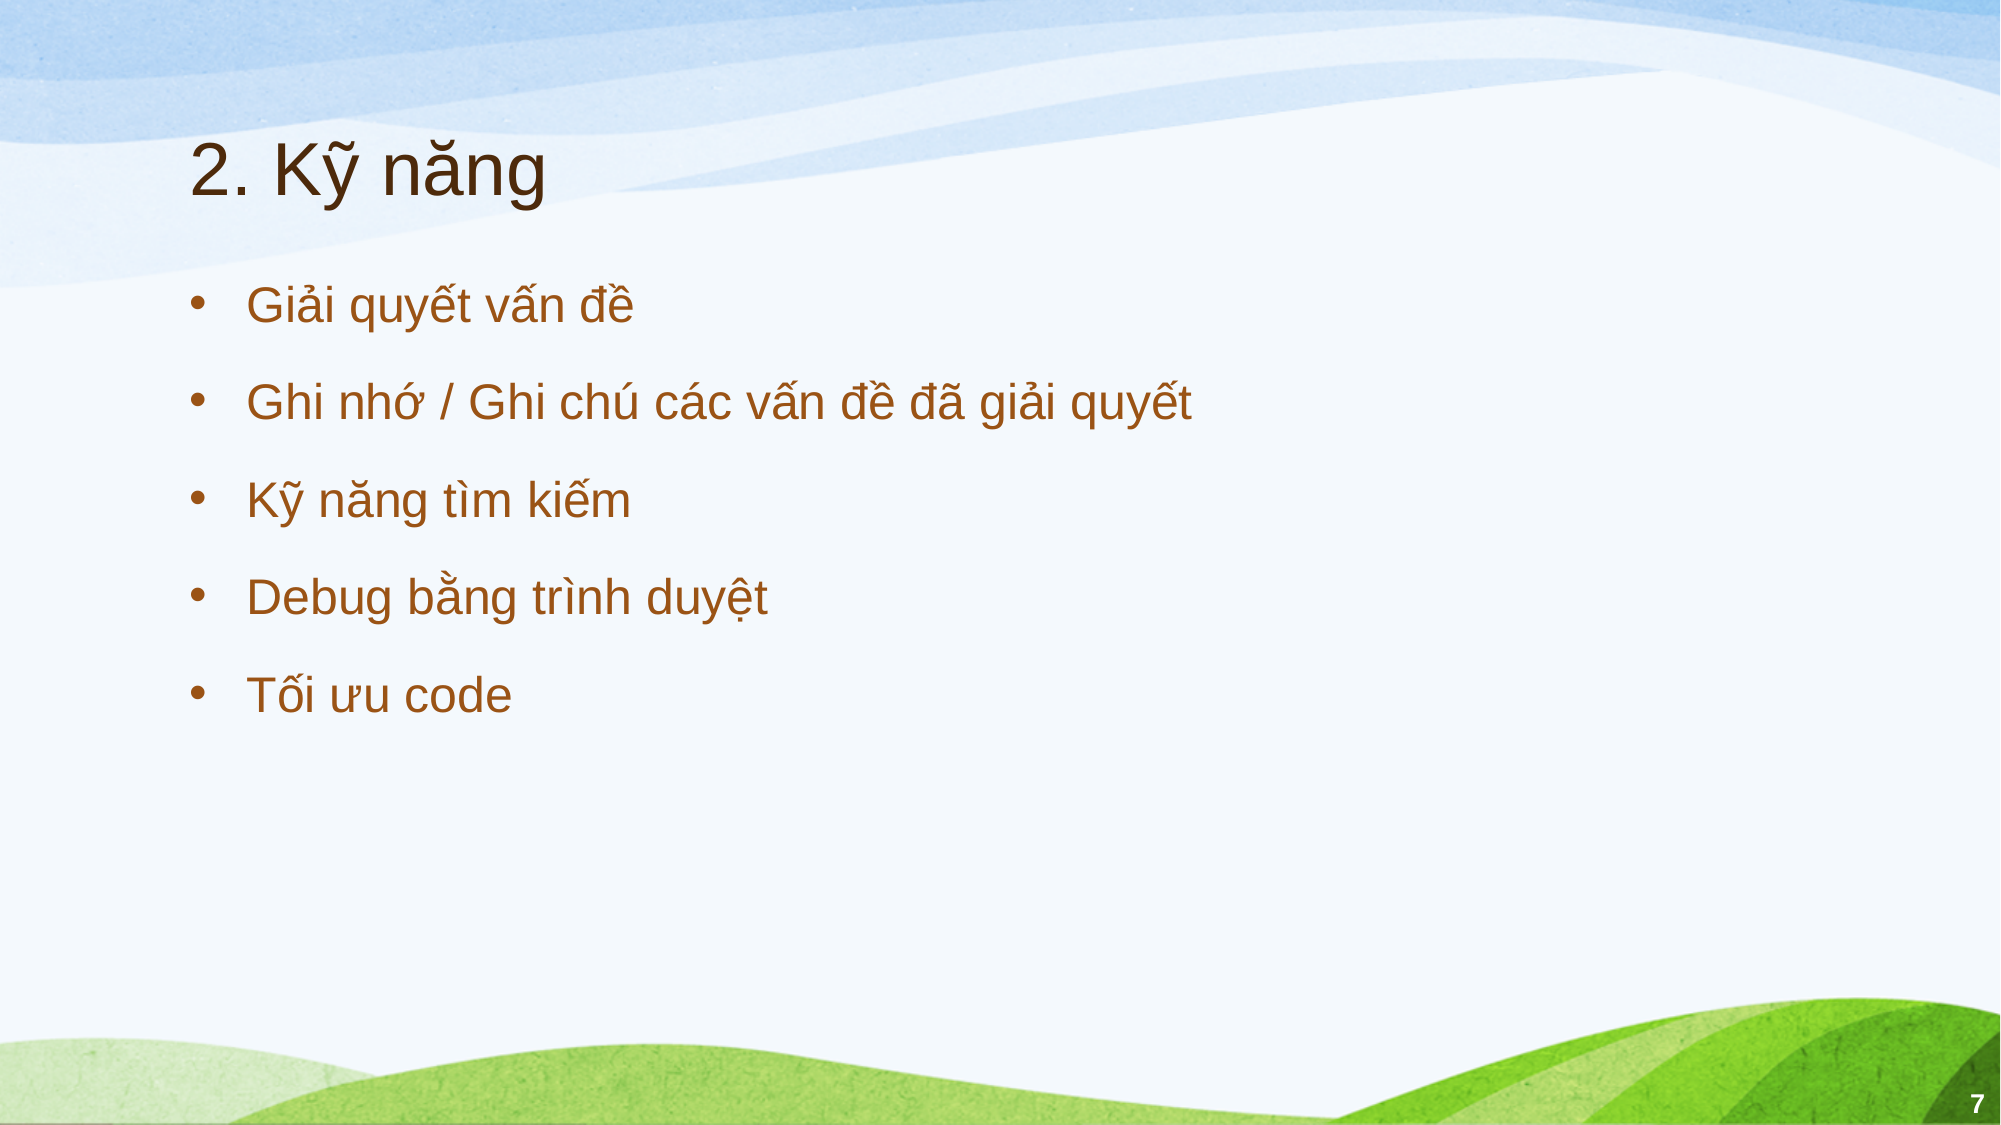

# 2. Kỹ năng
Giải quyết vấn đề
Ghi nhớ / Ghi chú các vấn đề đã giải quyết
Kỹ năng tìm kiếm
Debug bằng trình duyệt
Tối ưu code
7